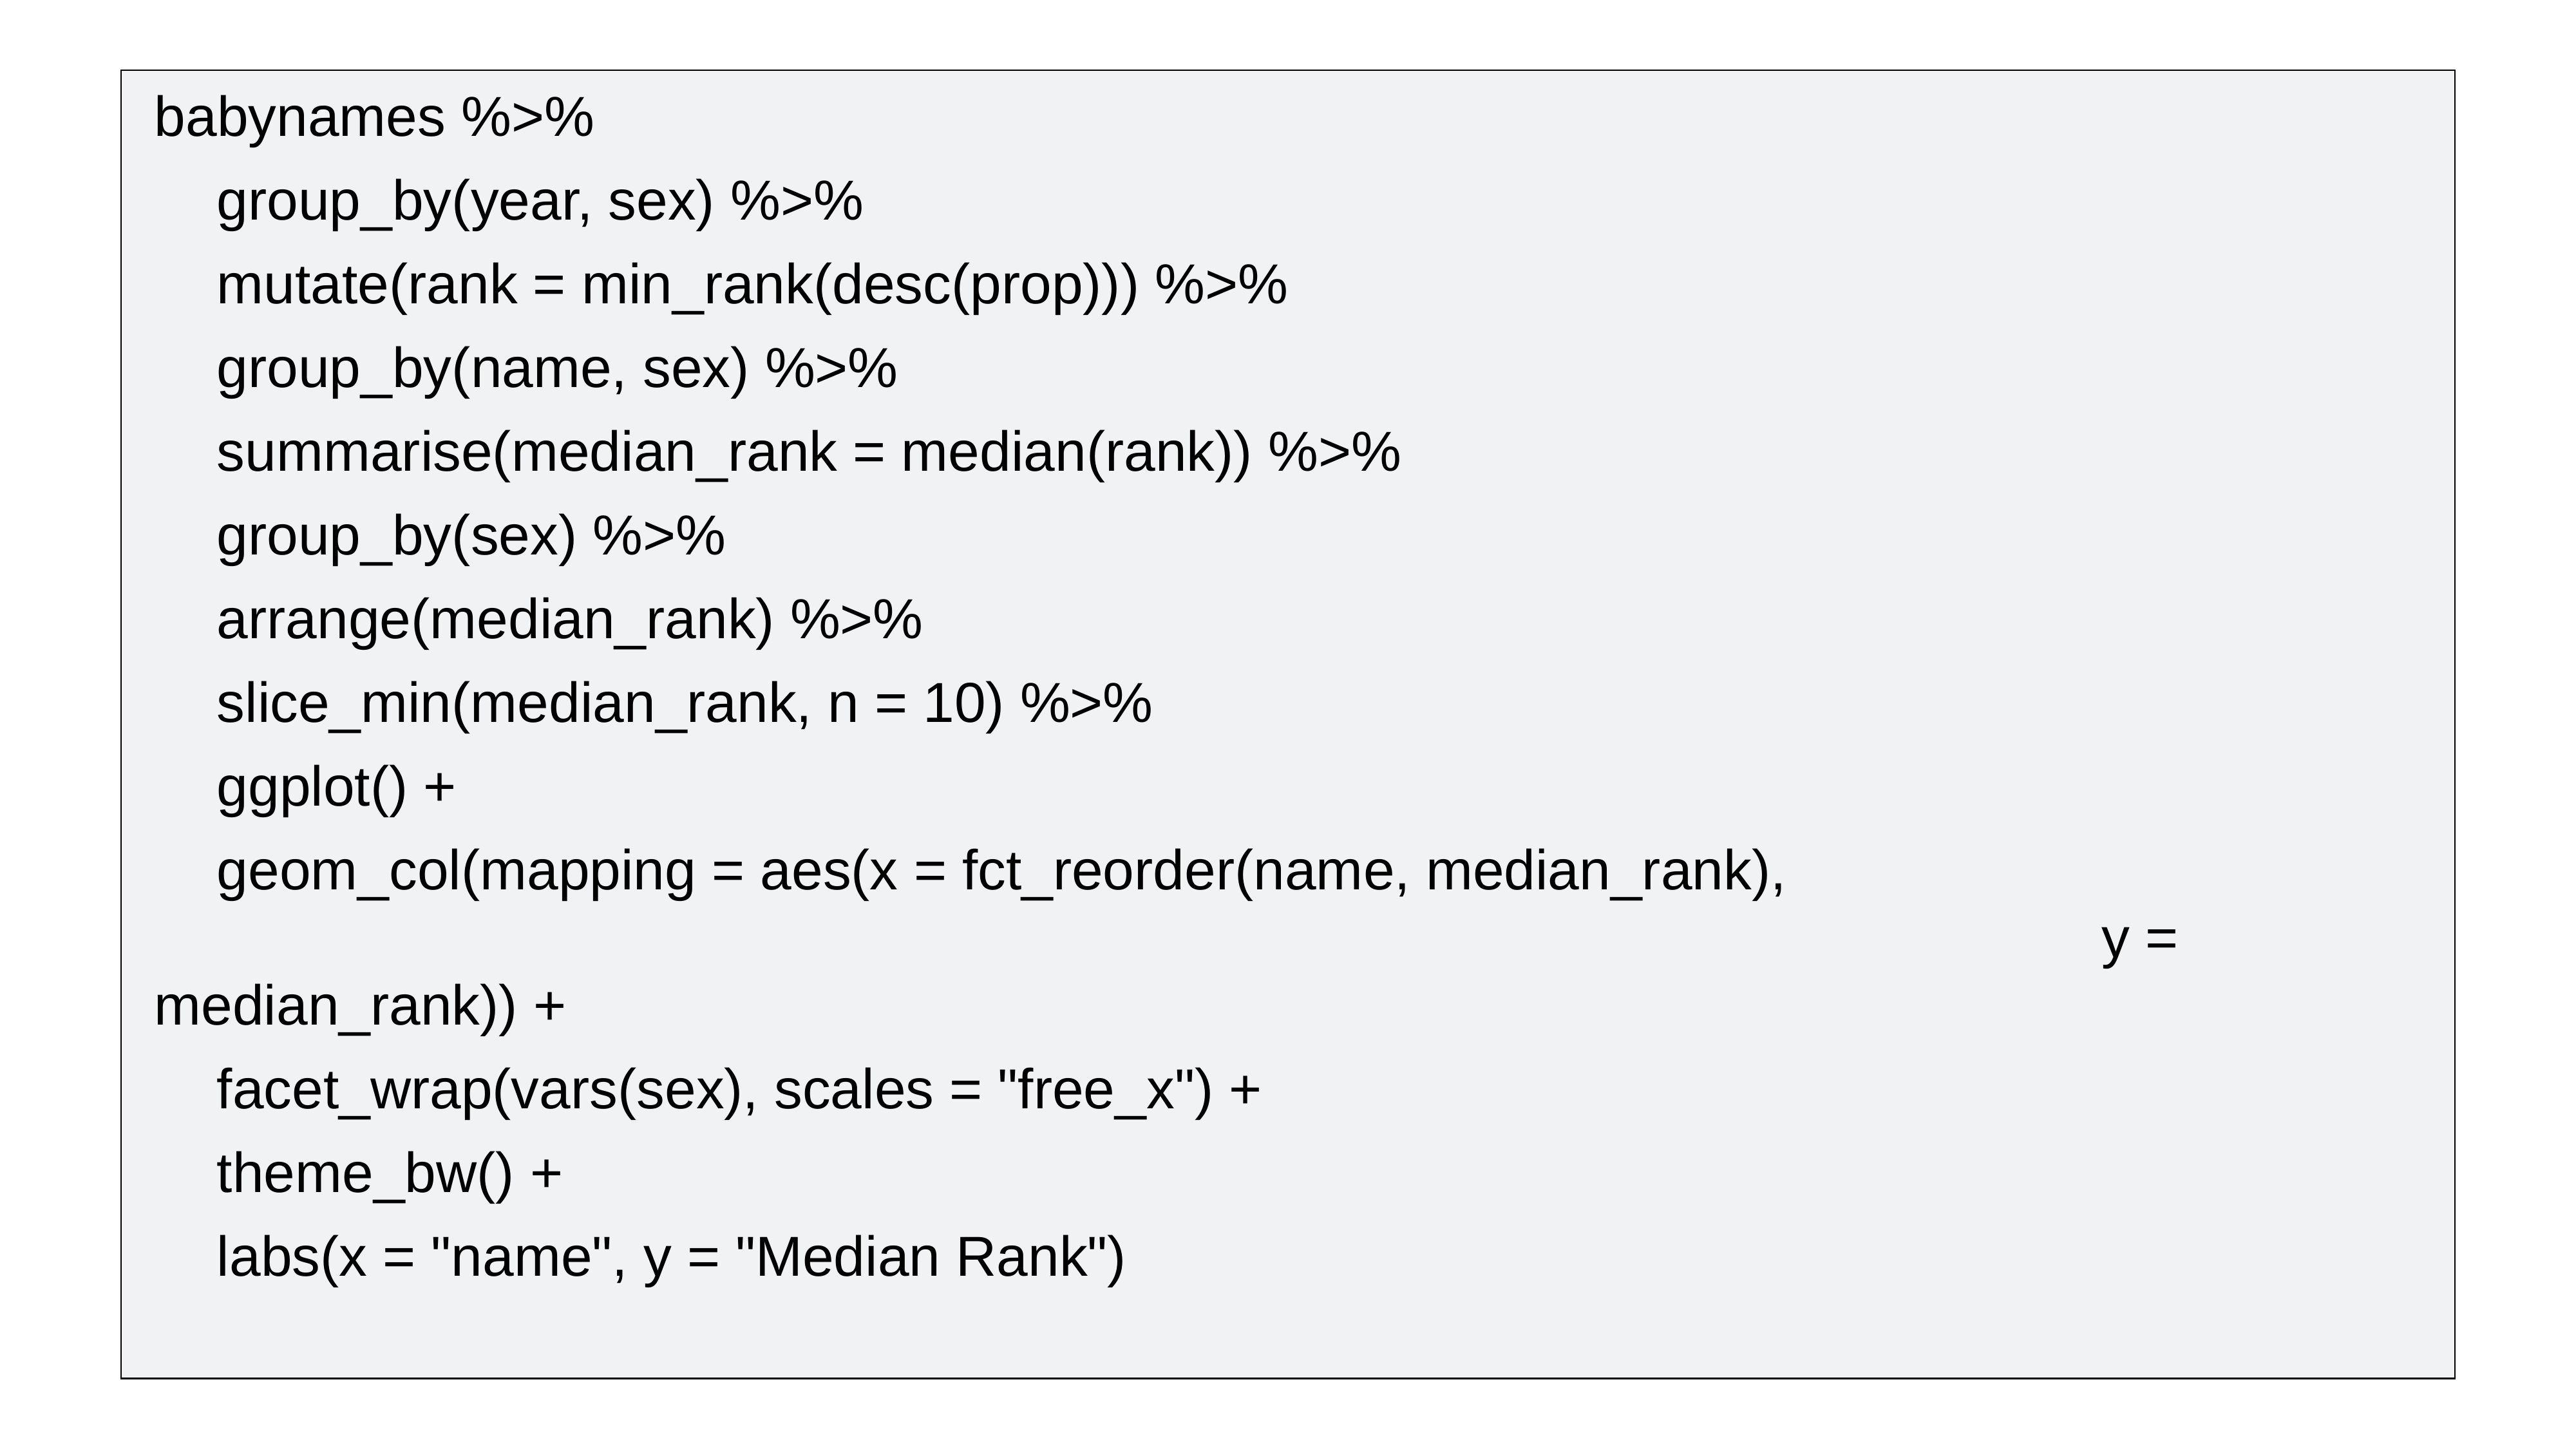

babynames %>%
    group_by(year, sex) %>%
    mutate(rank = min_rank(desc(prop))) %>%
    group_by(name, sex) %>%
    summarise(median_rank = median(rank)) %>%
    group_by(sex) %>%
    arrange(median_rank) %>%
    slice_min(median_rank, n = 10) %>%
    ggplot() +
    geom_col(mapping = aes(x = fct_reorder(name, median_rank),
																				 y = median_rank)) +
    facet_wrap(vars(sex), scales = "free_x") +
    theme_bw() +
    labs(x = "name", y = "Median Rank")